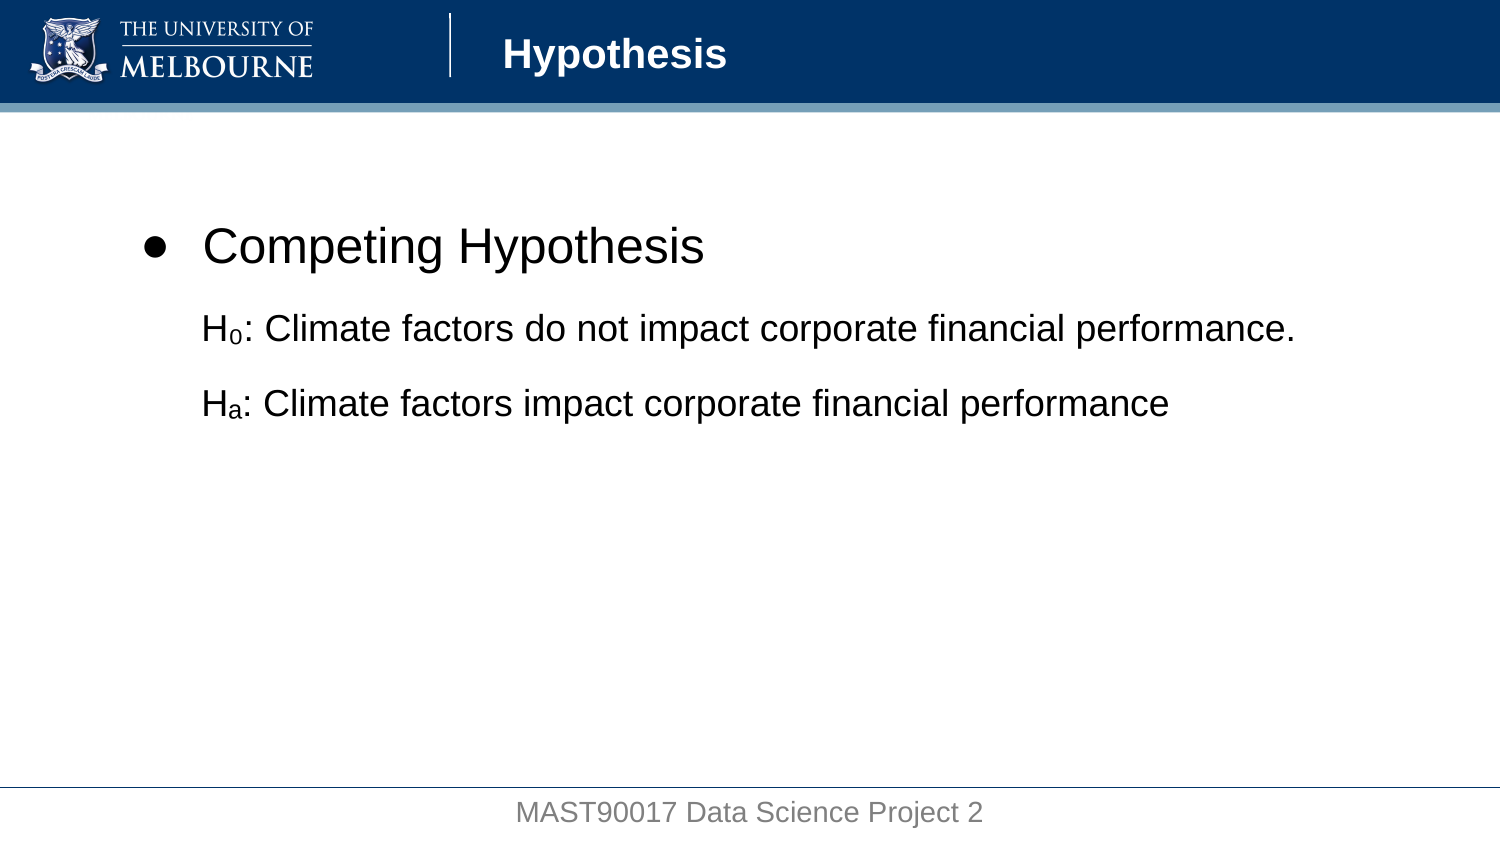

# Hypothesis
Competing Hypothesis
H₀: Climate factors do not impact corporate financial performance.
Hₐ: Climate factors impact corporate financial performance

MAST90017 Data Science Project 2